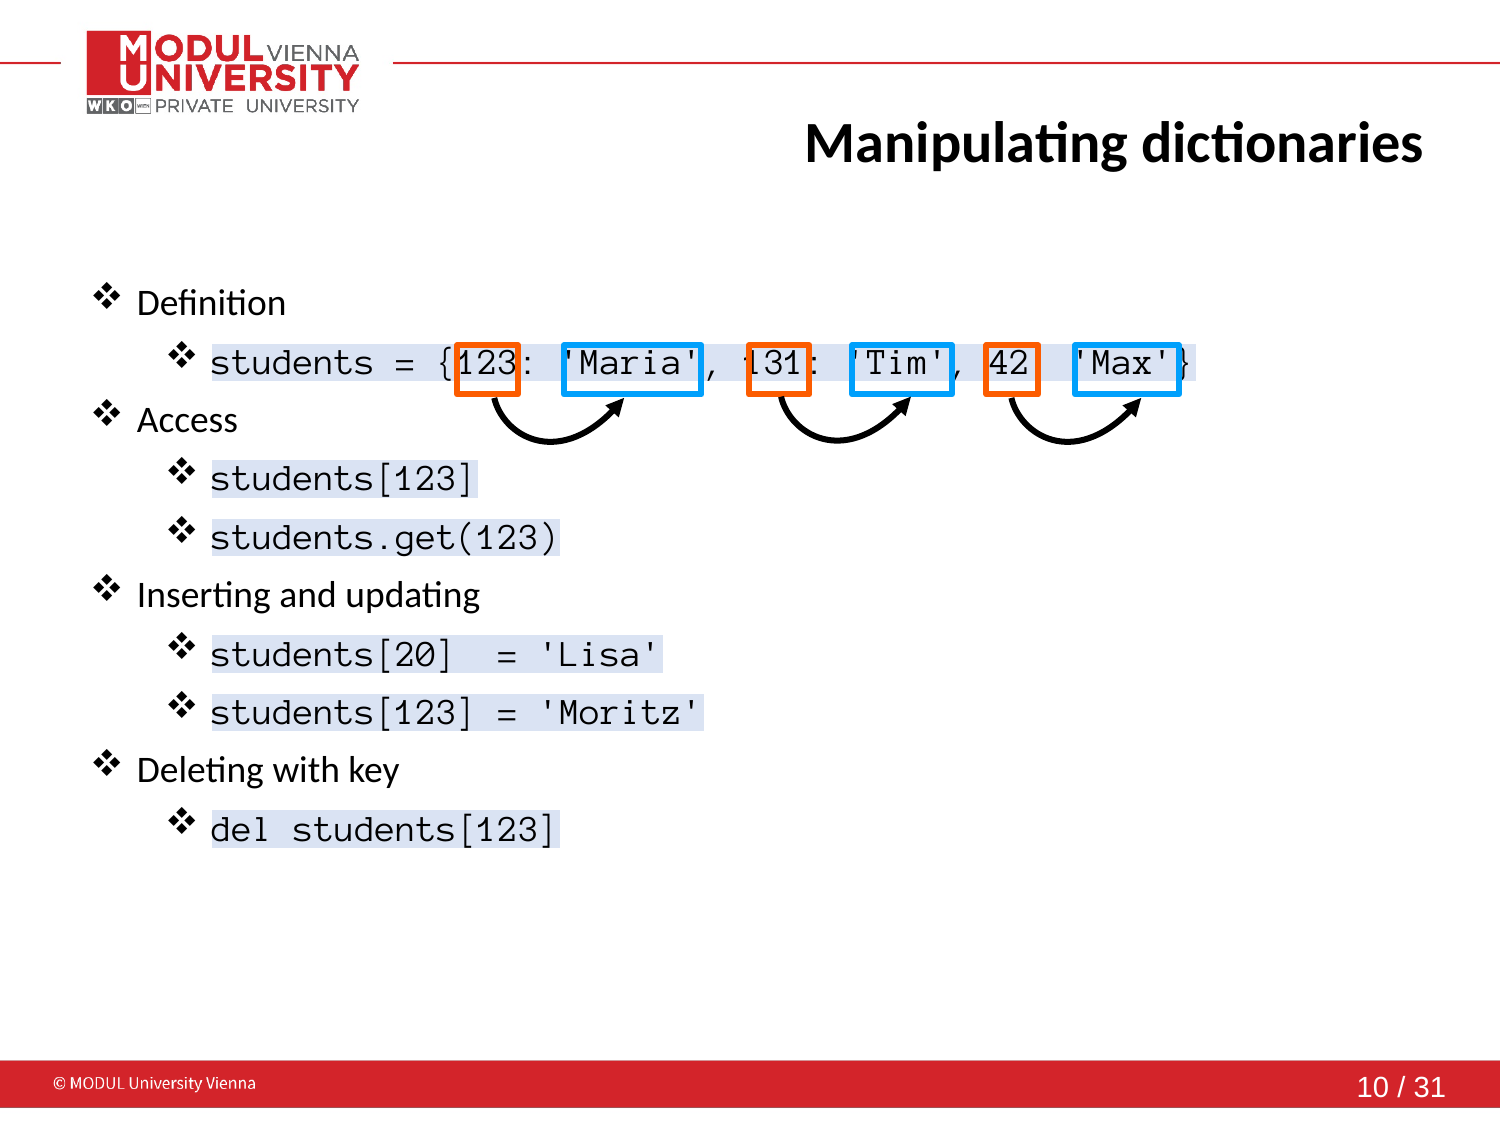

# Manipulating dictionaries
Definition
students = {123: 'Maria', 131: 'Tim', 42: 'Max'}
Access
students[123]
students.get(123)
Inserting and updating
students[20]  = 'Lisa'
students[123] = 'Moritz'
Deleting with key
del students[123]